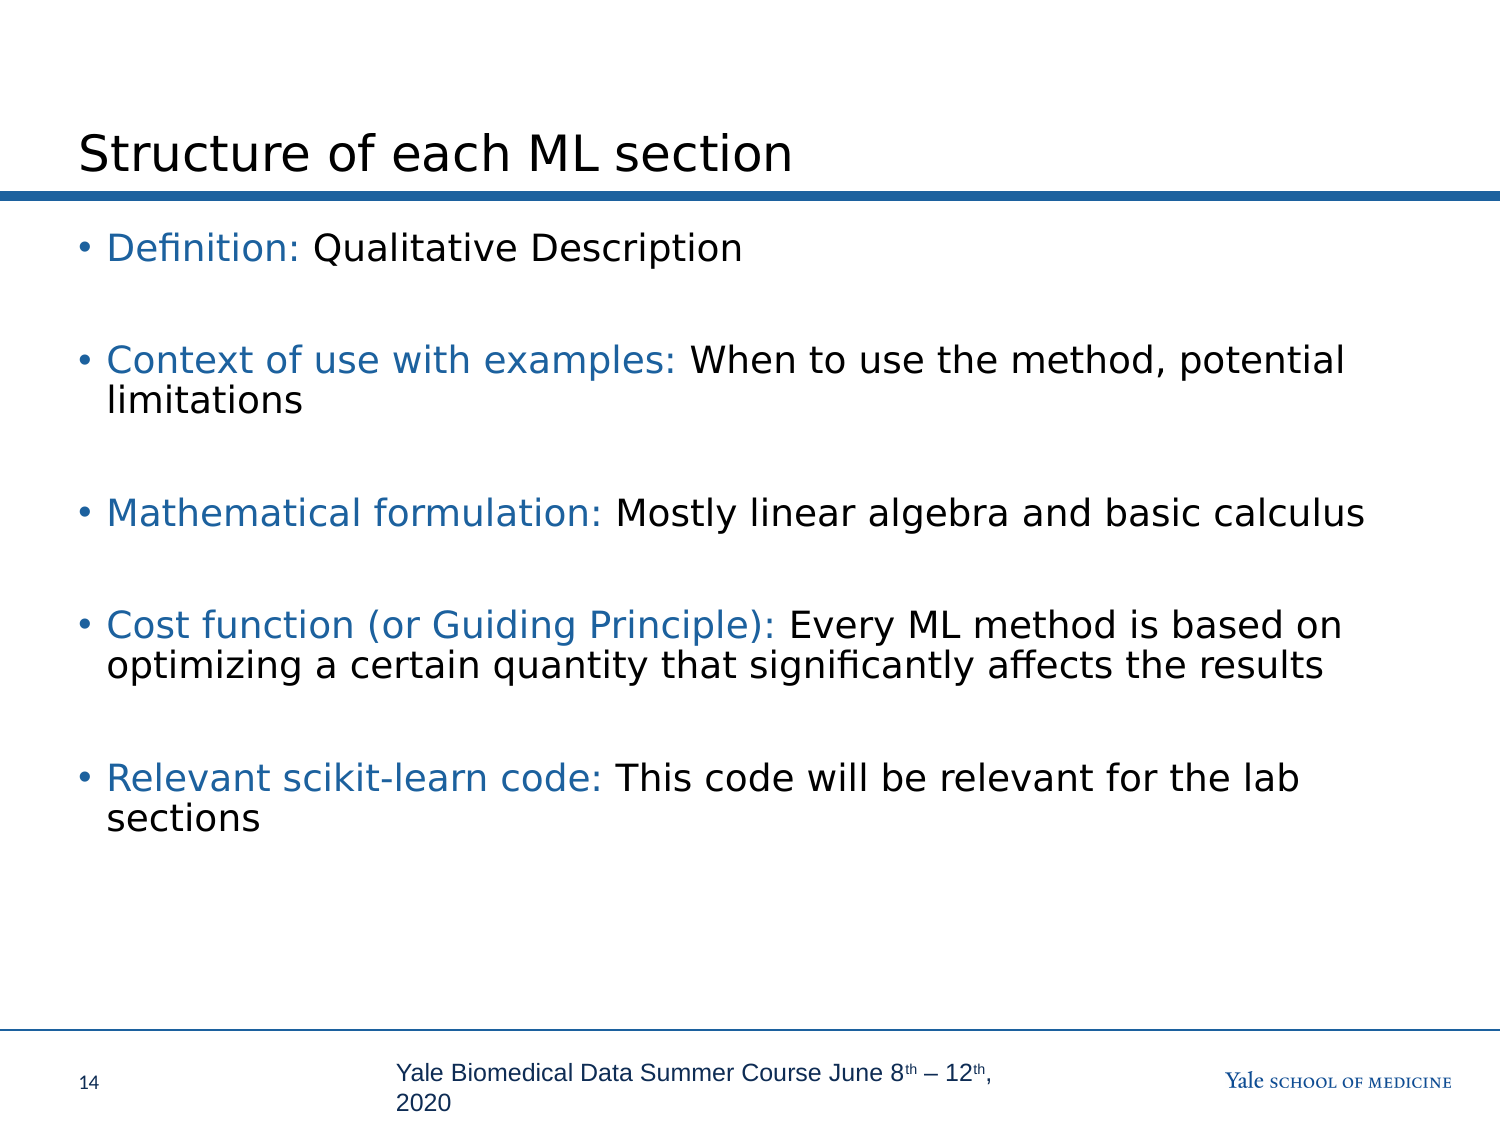

# Structure of each ML section
Definition: Qualitative Description

Context of use with examples: When to use the method, potential limitations

Mathematical formulation: Mostly linear algebra and basic calculus

Cost function (or Guiding Principle): Every ML method is based on optimizing a certain quantity that significantly affects the results

Relevant scikit-learn code: This code will be relevant for the lab sections
Yale Biomedical Data Summer Course June 8th – 12th, 2020
14